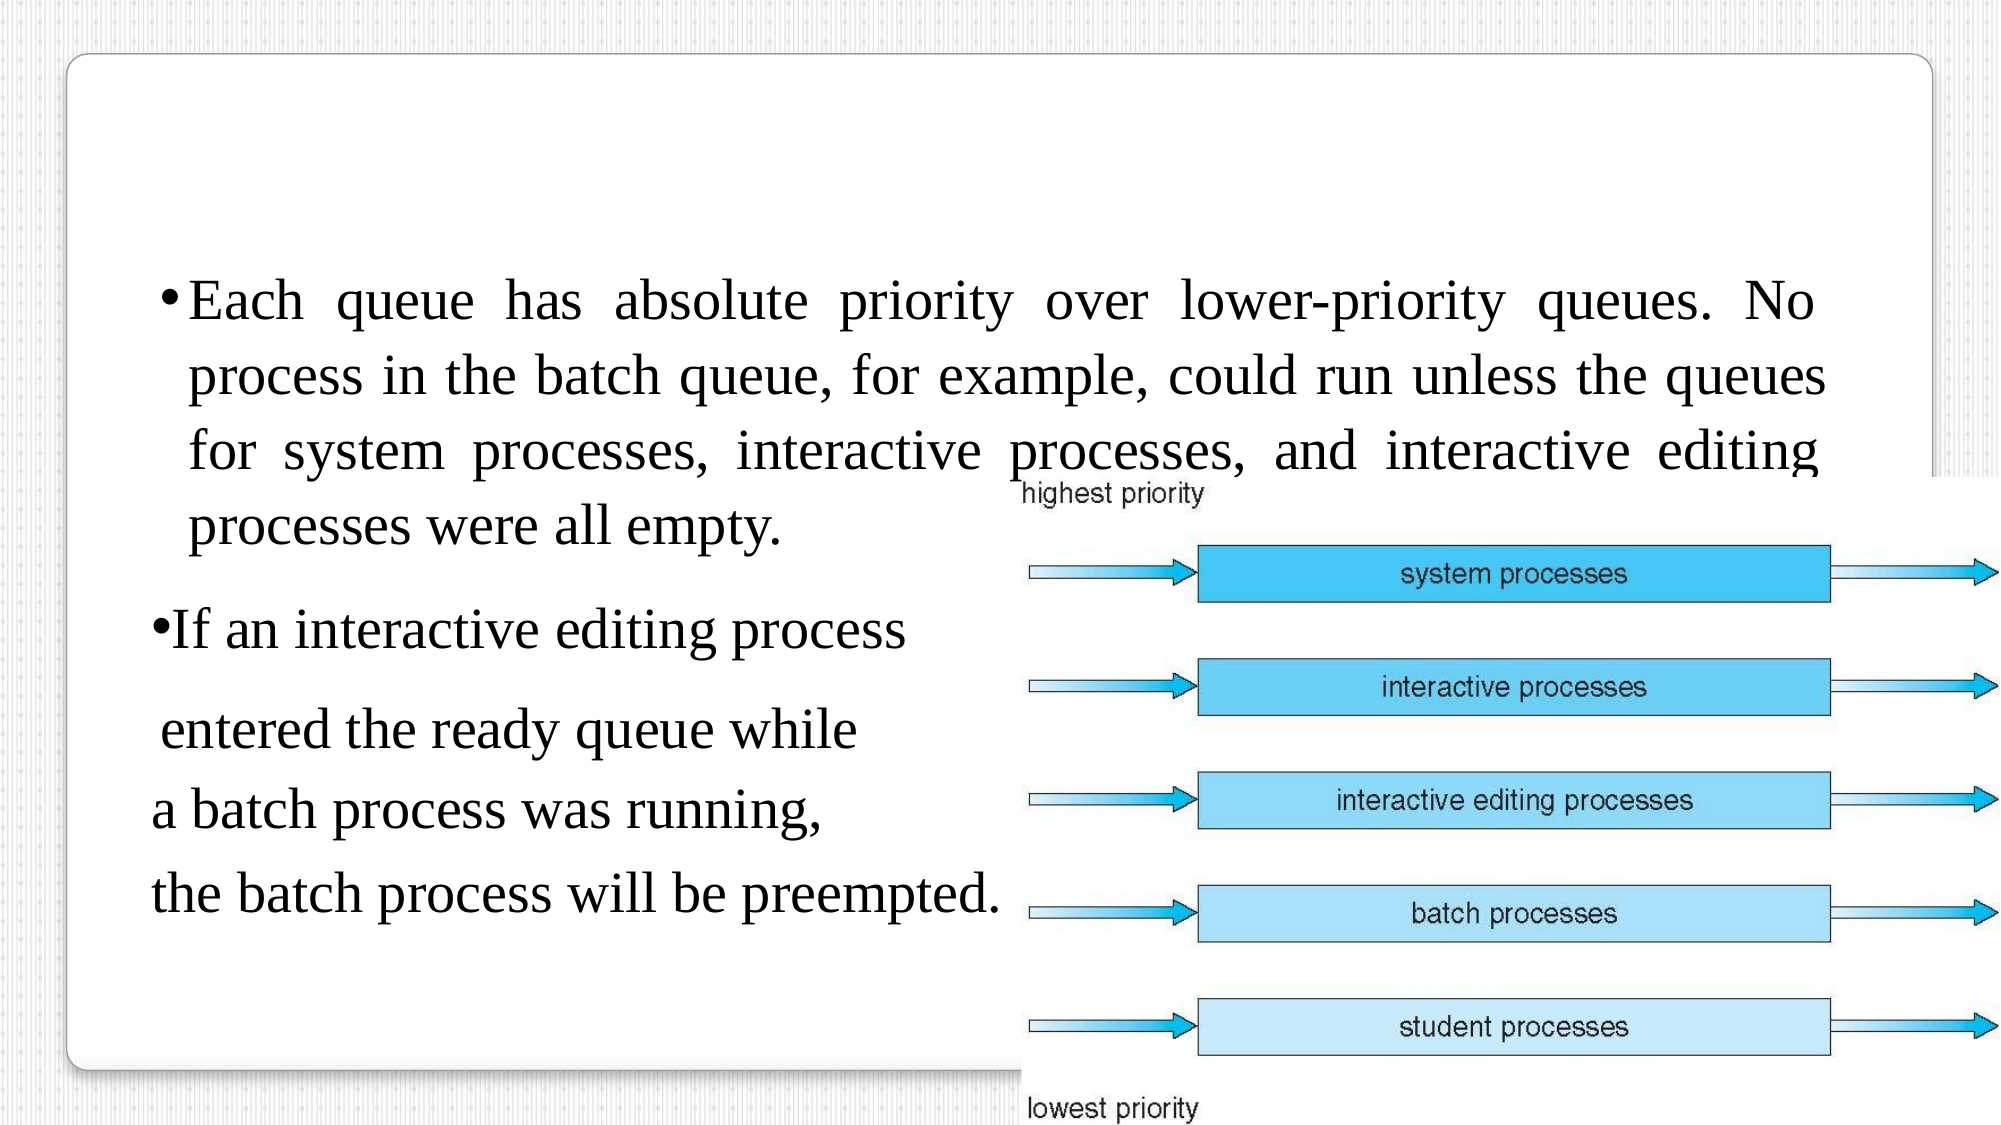

Each queue has absolute priority over lower-priority queues. No  process in the batch queue, for example, could run unless the queues  for system processes, interactive processes, and interactive editing  processes were all empty.
If an interactive editing process  entered the ready queue while
a batch process was running,
the batch process will be preempted.